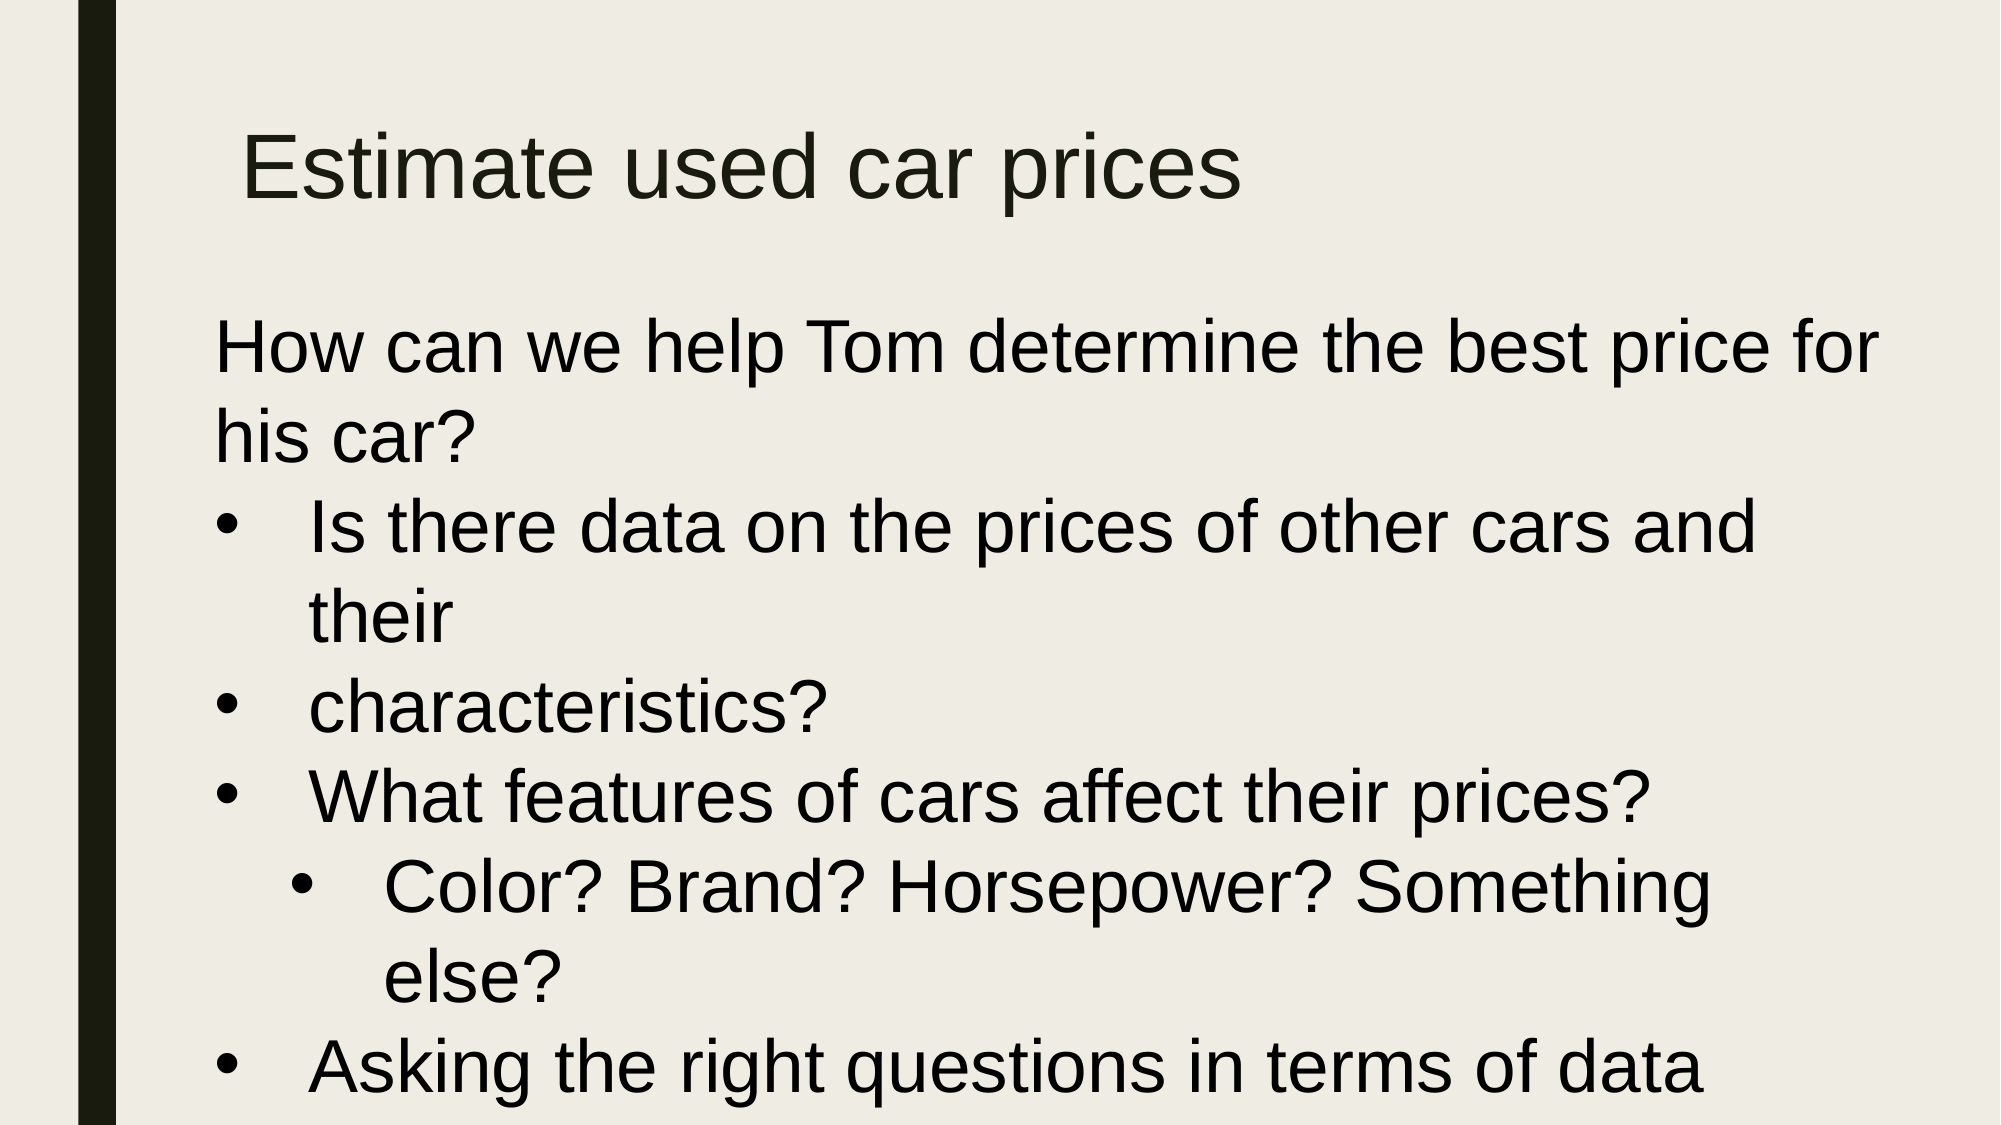

# Estimate used car prices
How can we help Tom determine the best price for his car?
Is there data on the prices of other cars and their
characteristics?
What features of cars affect their prices?
Color? Brand? Horsepower? Something else?
Asking the right questions in terms of data